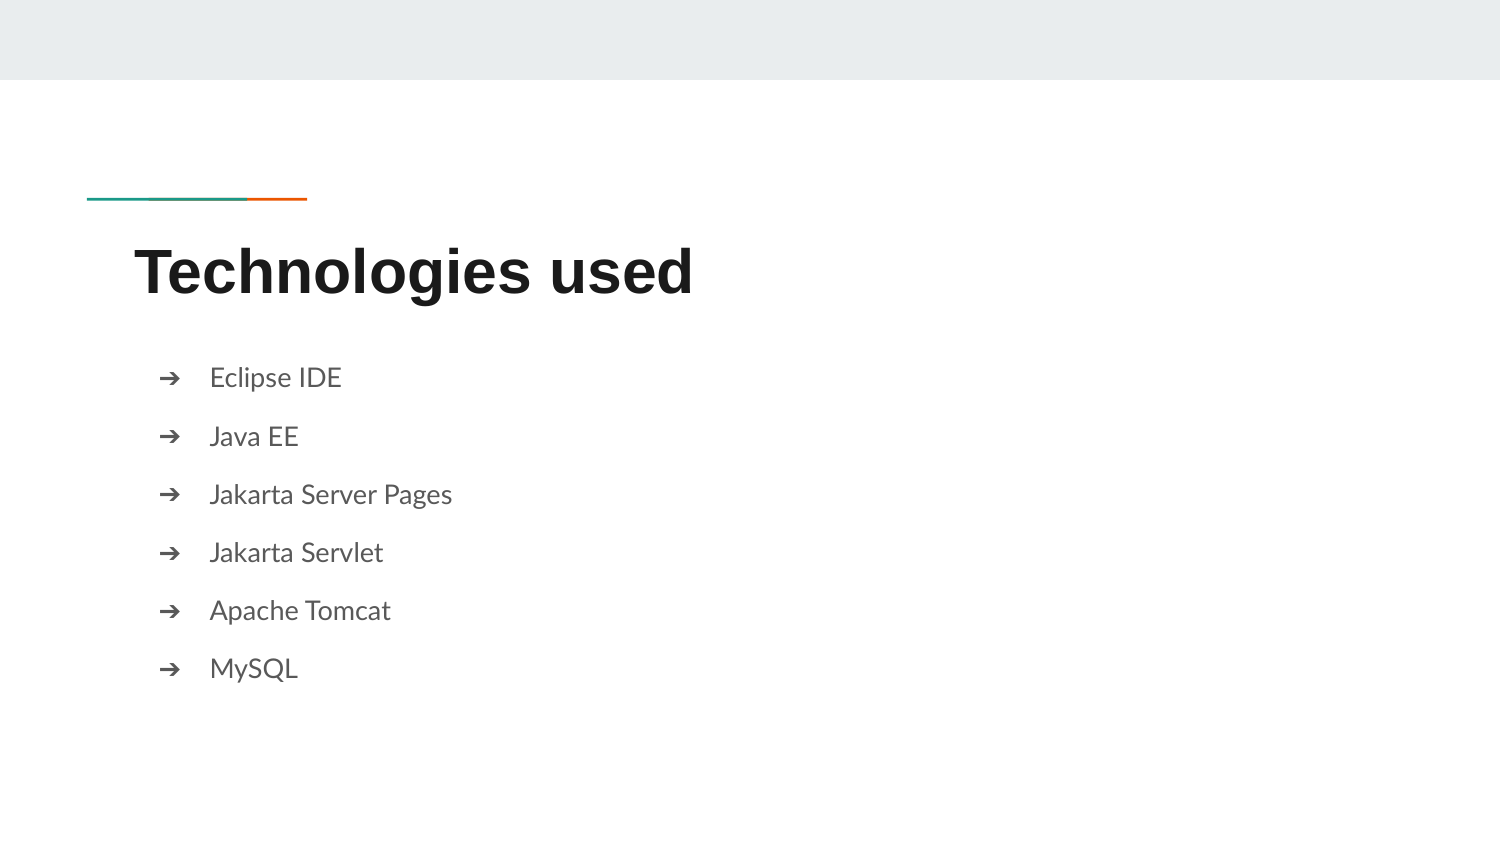

# Technologies used
Eclipse IDE
Java EE
Jakarta Server Pages
Jakarta Servlet
Apache Tomcat
MySQL